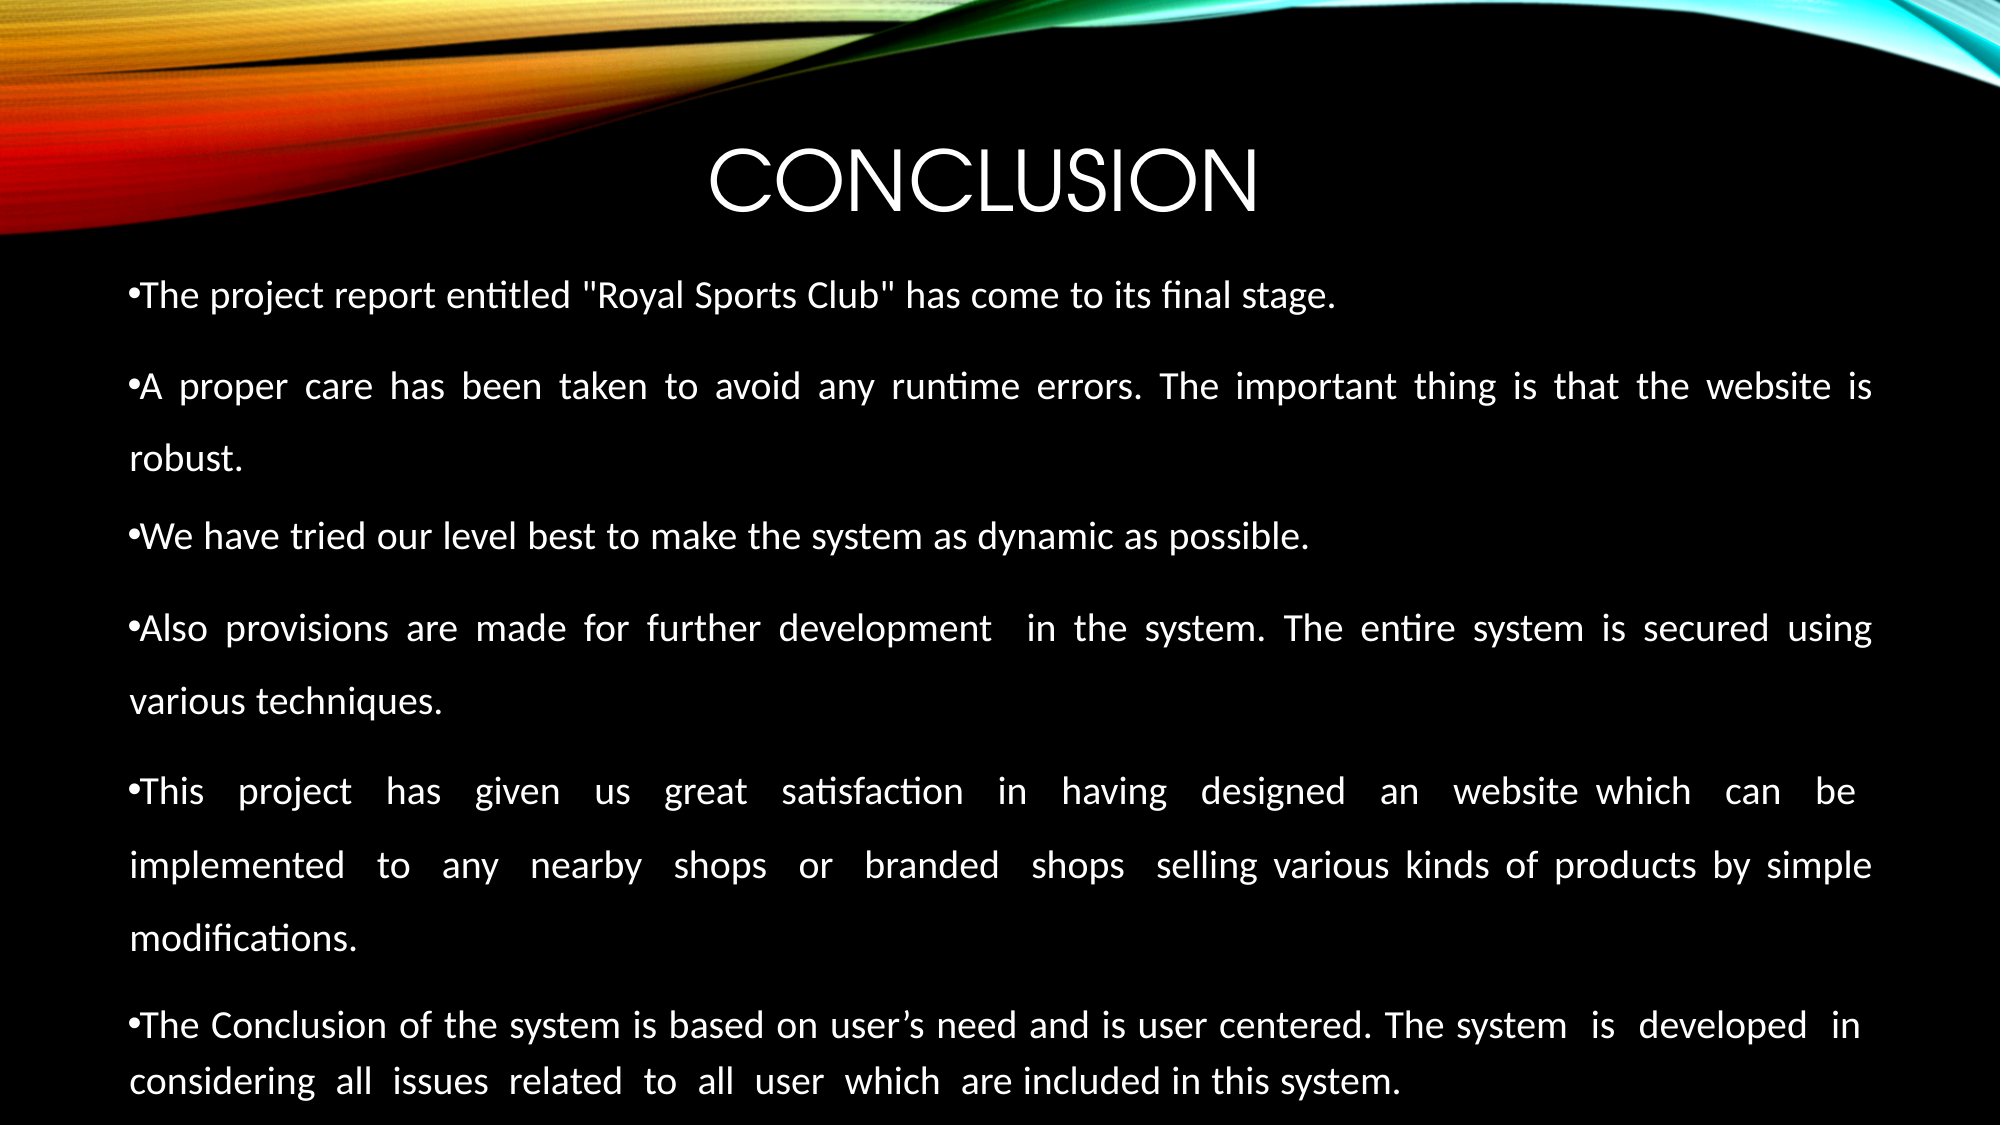

# conclusion
The project report entitled "Royal Sports Club" has come to its final stage.
A proper care has been taken to avoid any runtime errors. The important thing is that the website is robust.

We have tried our level best to make the system as dynamic as possible.
Also provisions are made for further development  in the system. The entire system is secured using various techniques.
This  project  has  given  us  great  satisfaction  in  having  designed  an  website which  can  be  implemented  to  any  nearby  shops  or  branded  shops  selling various kinds of products by simple modifications.

The Conclusion of the system is based on user’s need and is user centered. The system  is  developed  in  considering  all  issues  related  to  all  user  which  are included in this system.